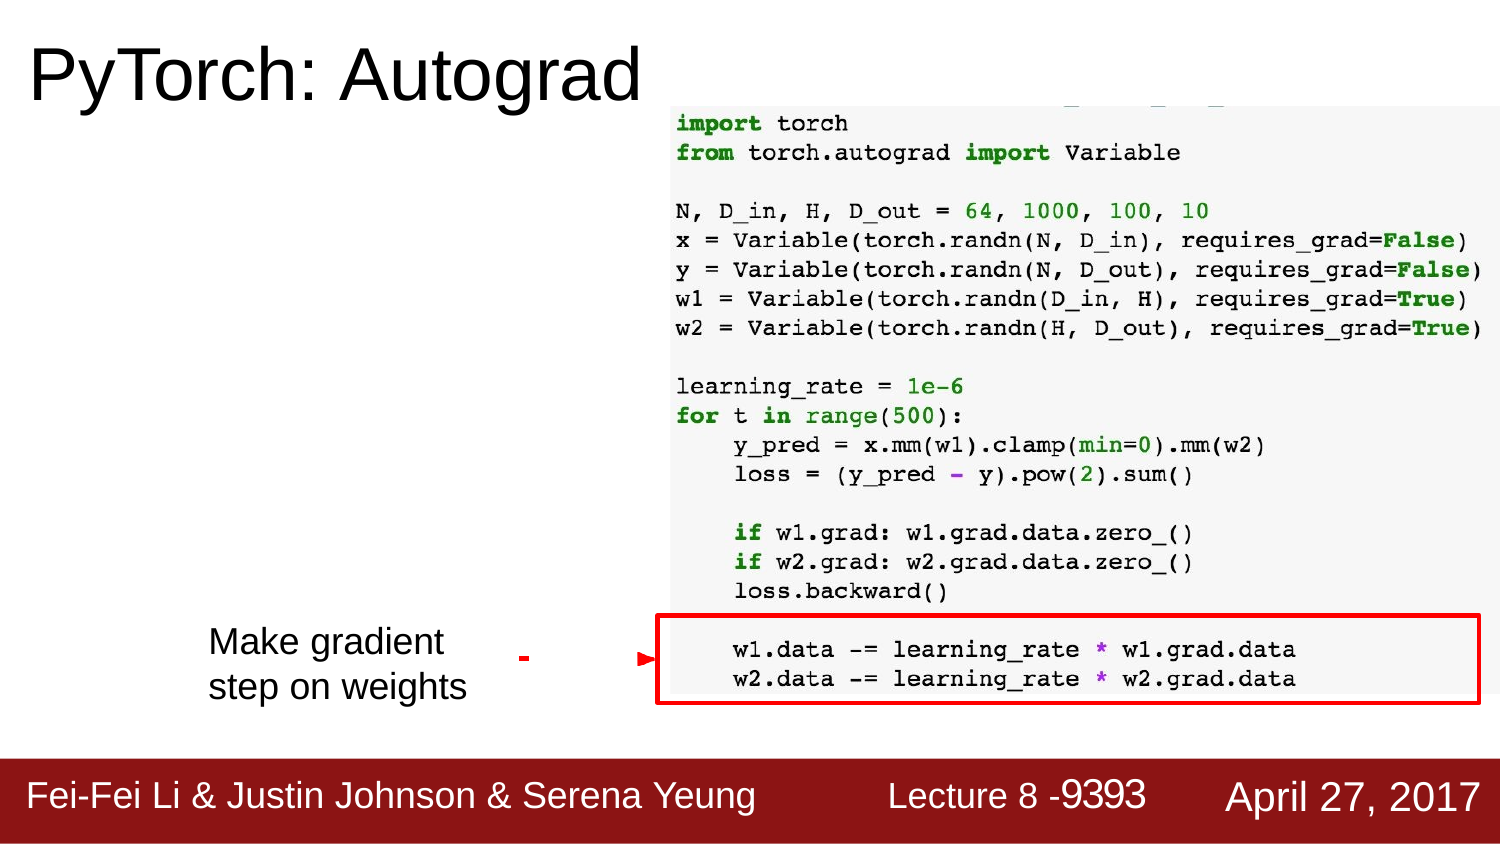

# PyTorch: Autograd

Make gradient
step on weights

Lecture 8 -9393
April 27, 2017
Fei-Fei Li & Justin Johnson & Serena Yeung